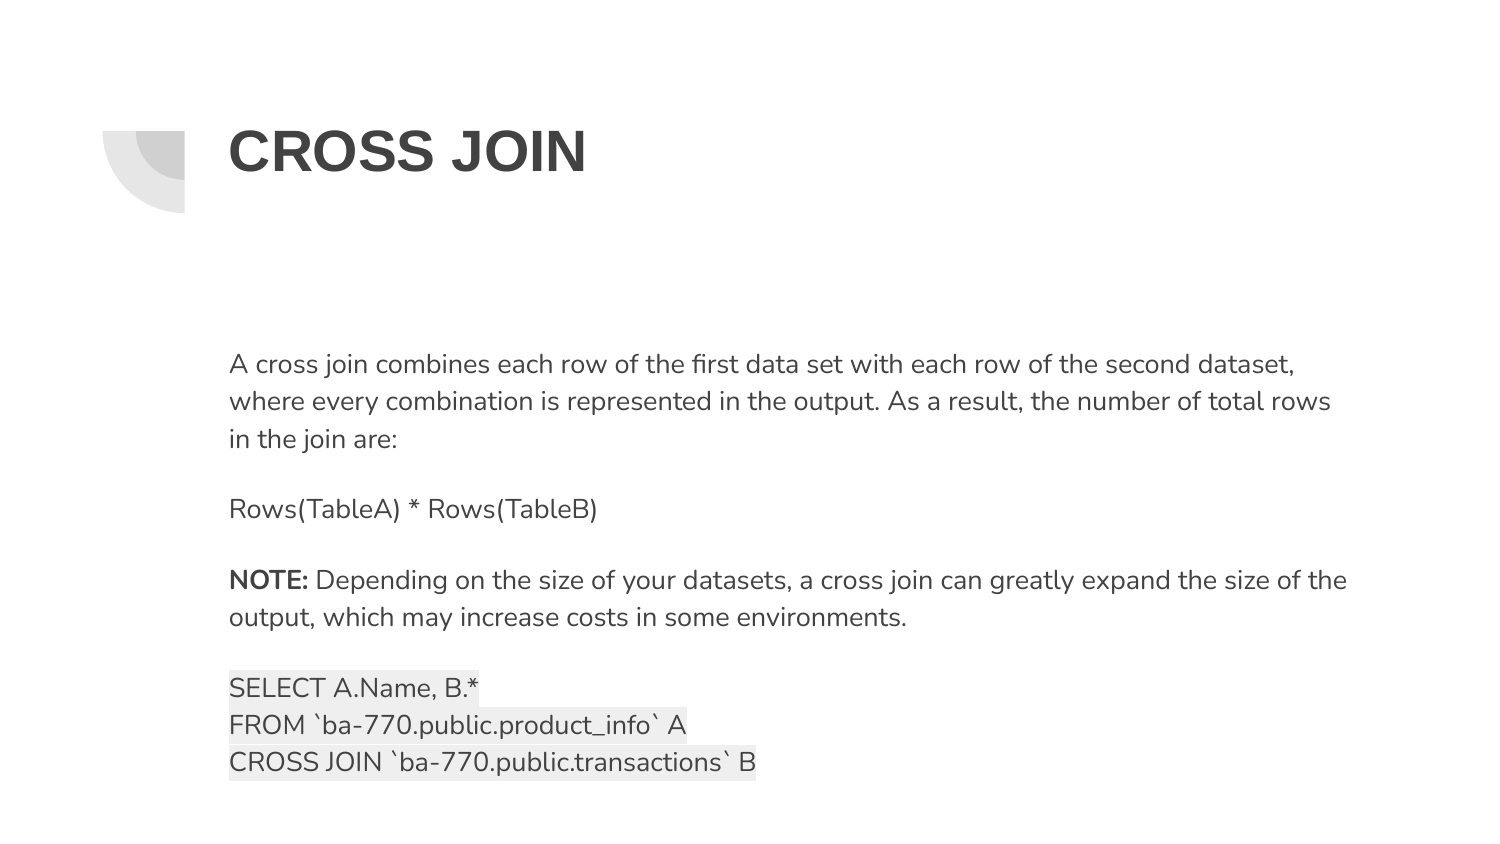

# CROSS JOIN
A cross join combines each row of the first data set with each row of the second dataset, where every combination is represented in the output. As a result, the number of total rows in the join are:
Rows(TableA) * Rows(TableB)
NOTE: Depending on the size of your datasets, a cross join can greatly expand the size of the output, which may increase costs in some environments.
SELECT A.Name, B.*
FROM `ba-770.public.product_info` A
CROSS JOIN `ba-770.public.transactions` B